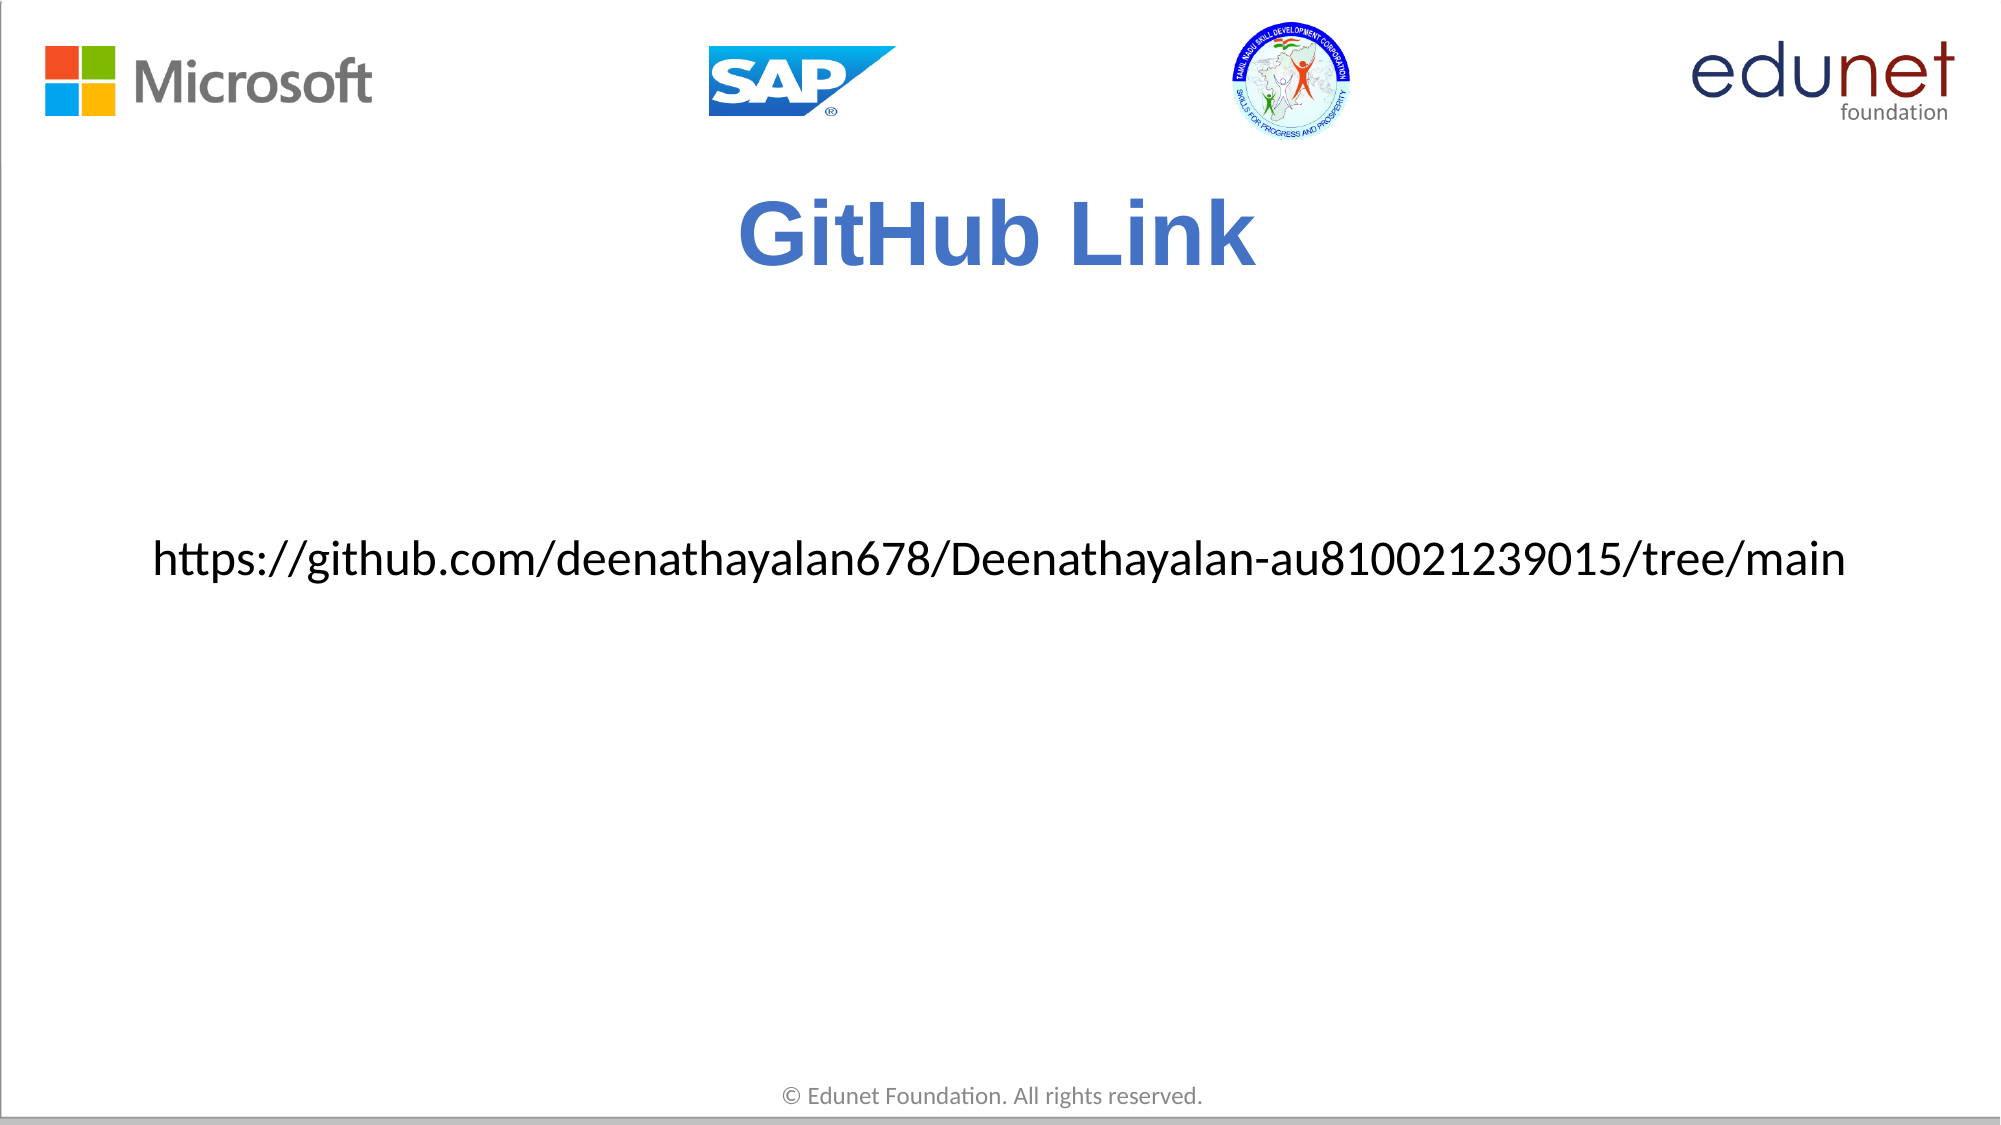

# GitHub Link
https://github.com/deenathayalan678/Deenathayalan-au810021239015/tree/main
© Edunet Foundation. All rights reserved.